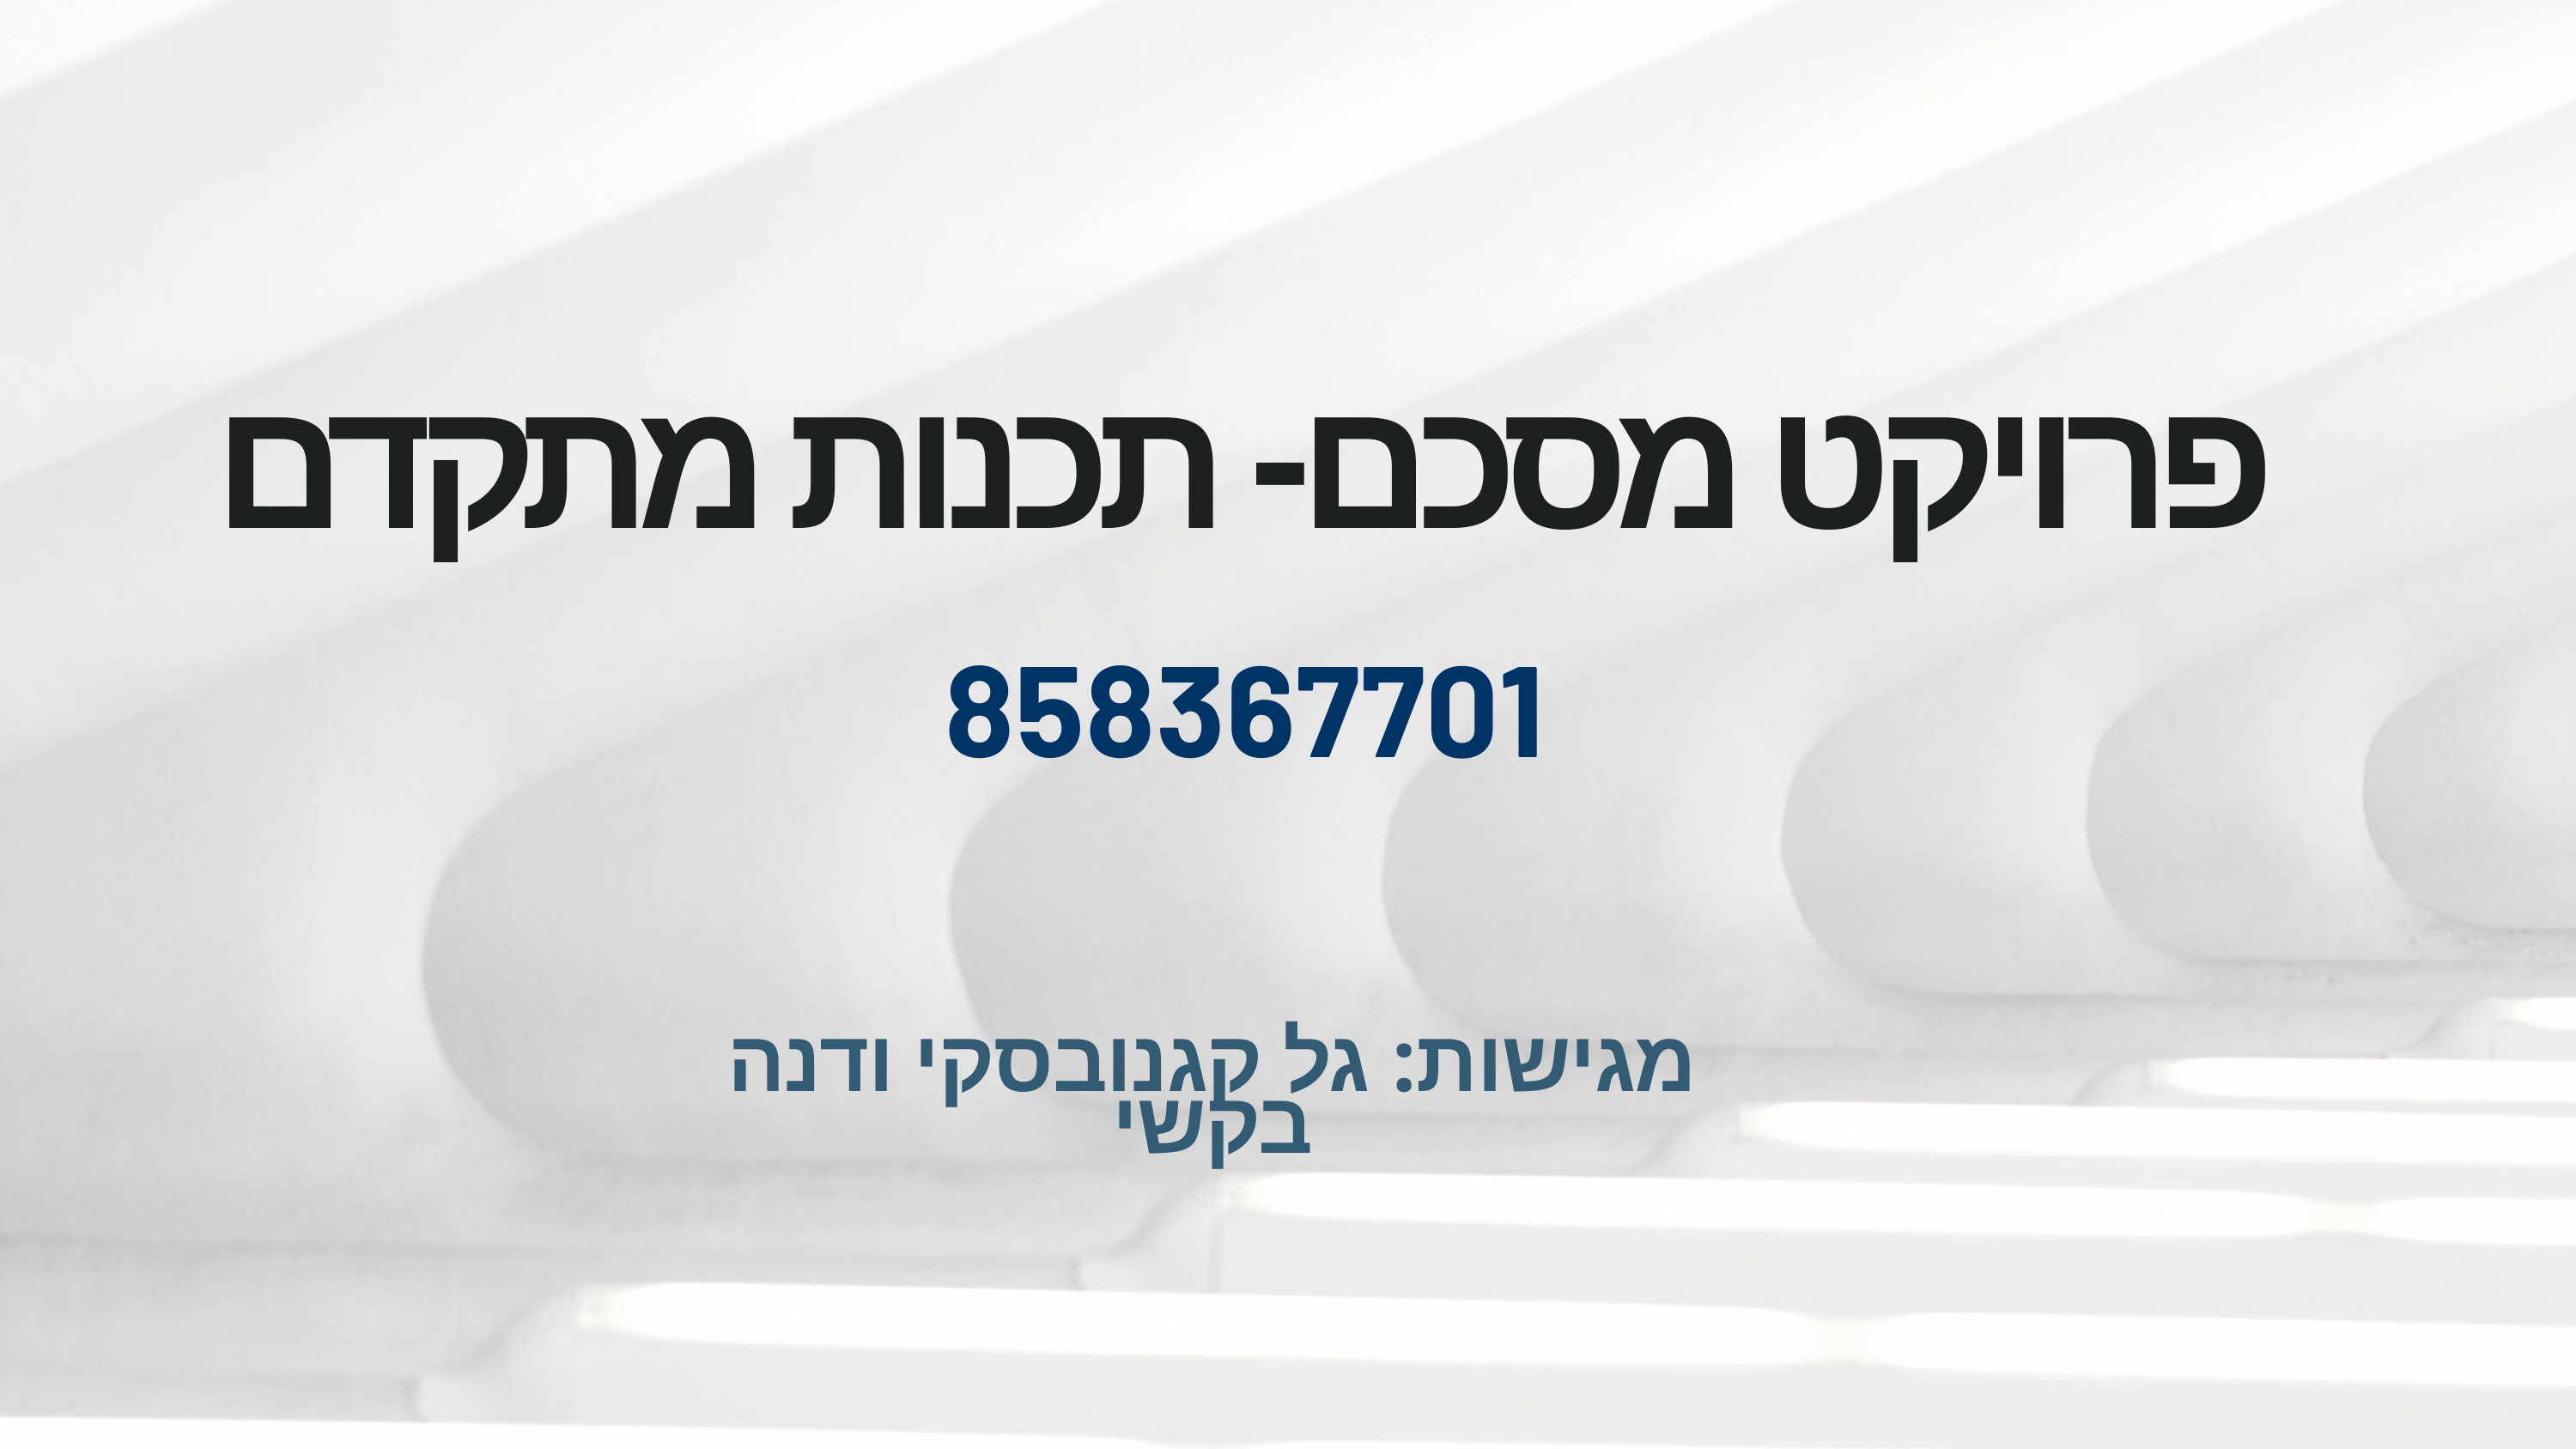

פרויקט מסכם- תכנות מתקדם
858367701
מגישות: גל קגנובסקי ודנה בקשי